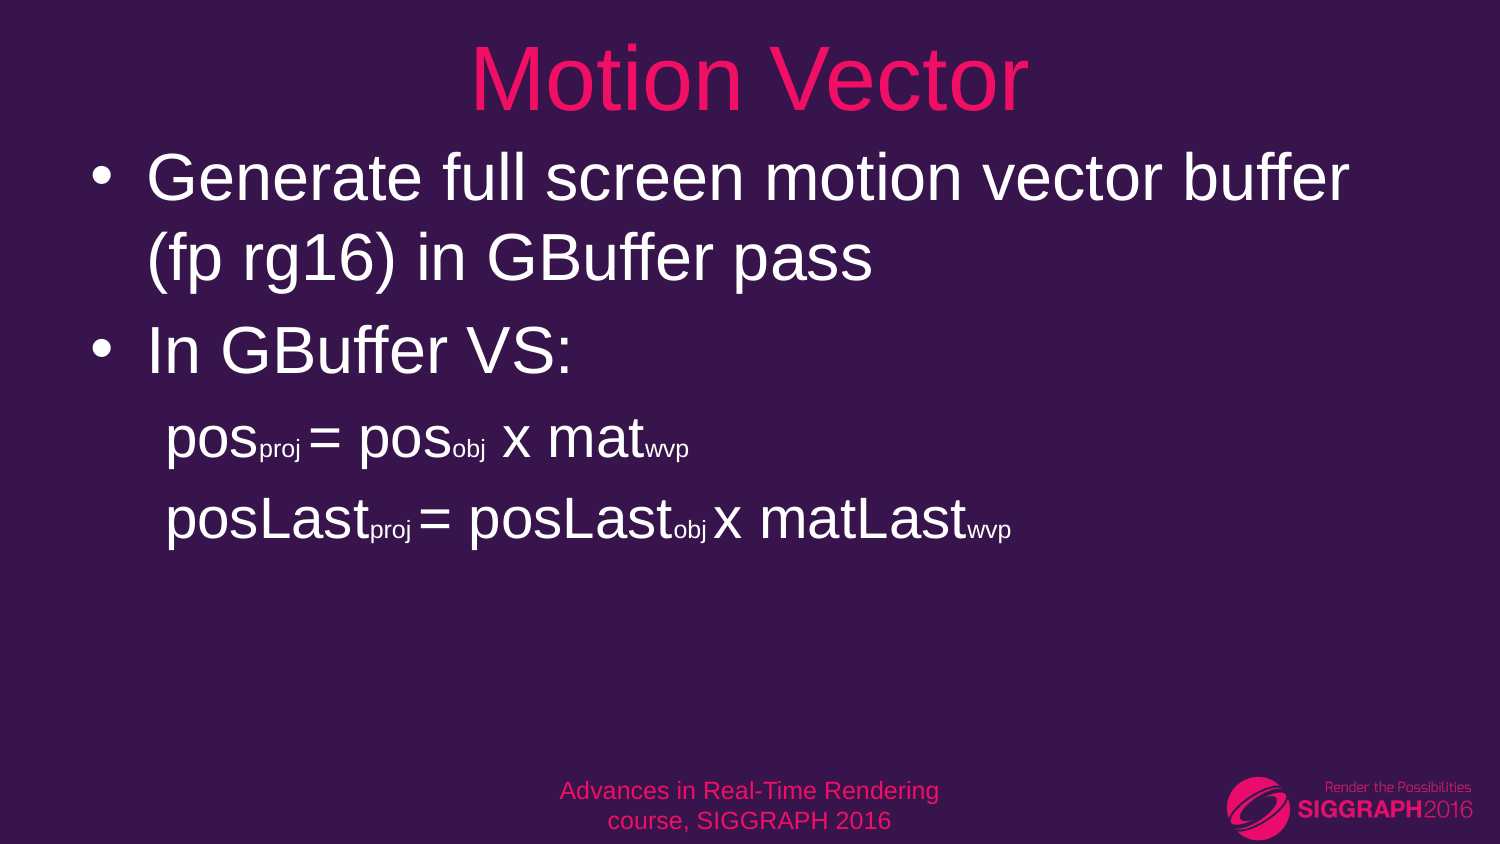

# Motion Vector
Generate full screen motion vector buffer (fp rg16) in GBuffer pass
In GBuffer VS:
posproj = posobj x matwvp
posLastproj = posLastobj x matLastwvp

Advances in Real-Time Rendering course, SIGGRAPH 2016